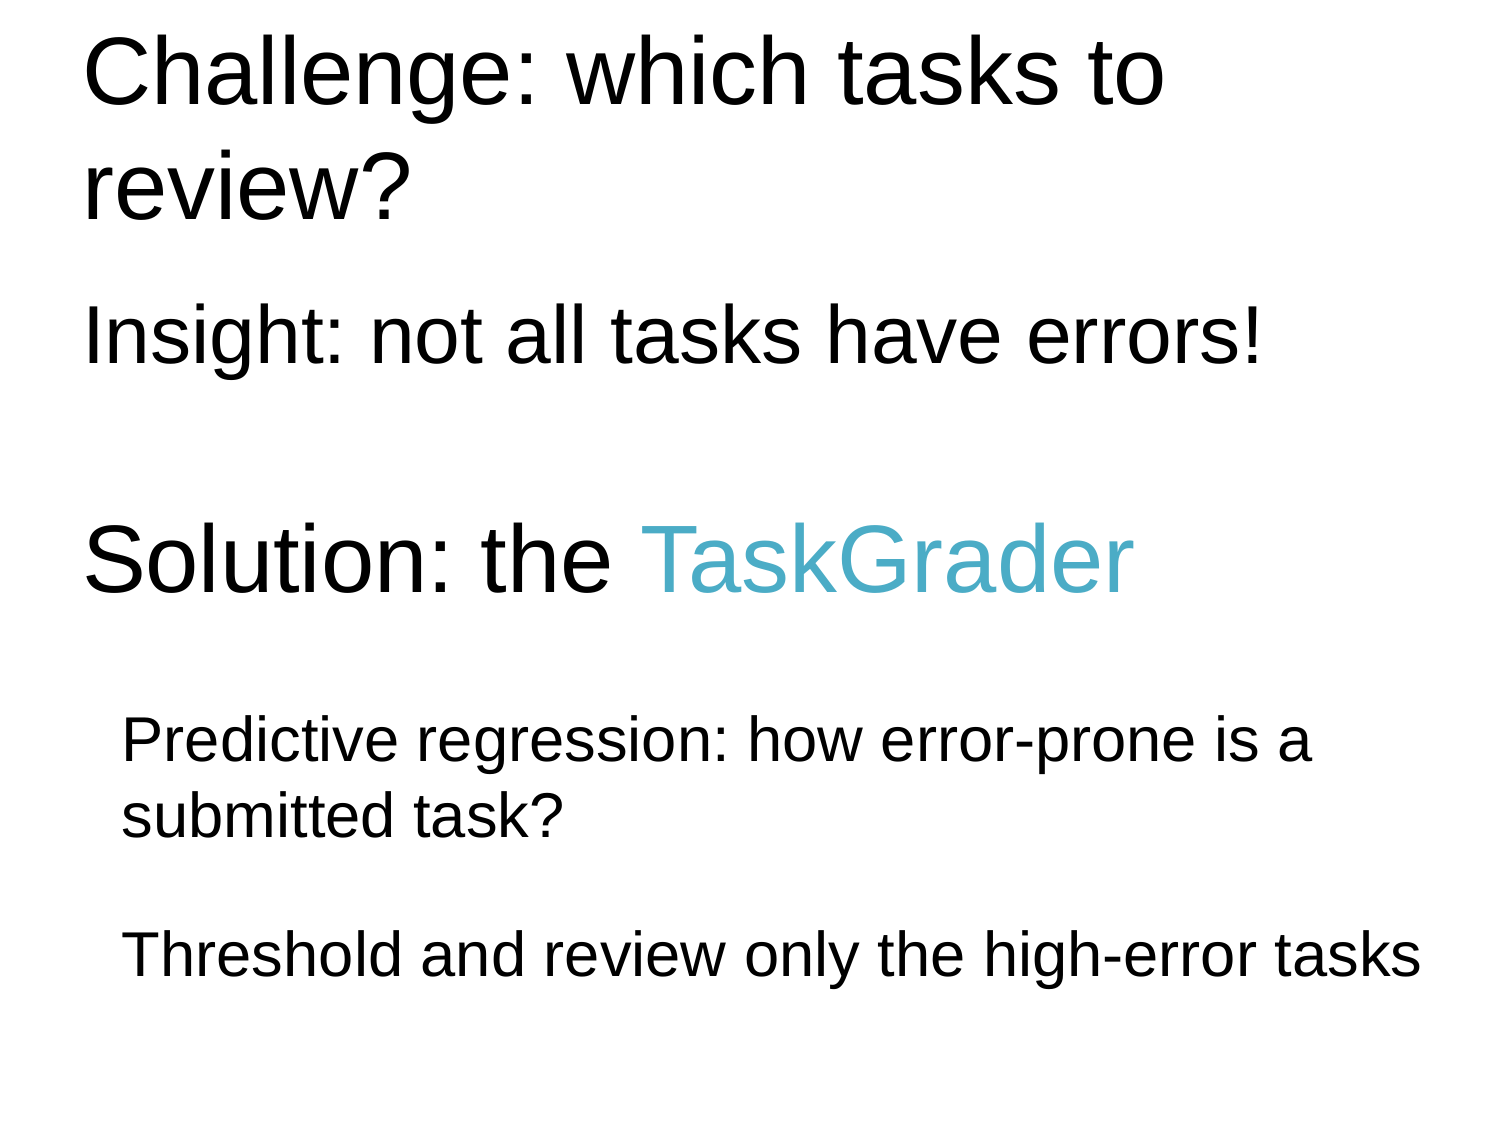

# Challenge: which tasks to review?
Insight: not all tasks have errors!
Solution: the TaskGrader
Predictive regression: how error-prone is a submitted task?

Threshold and review only the high-error tasks